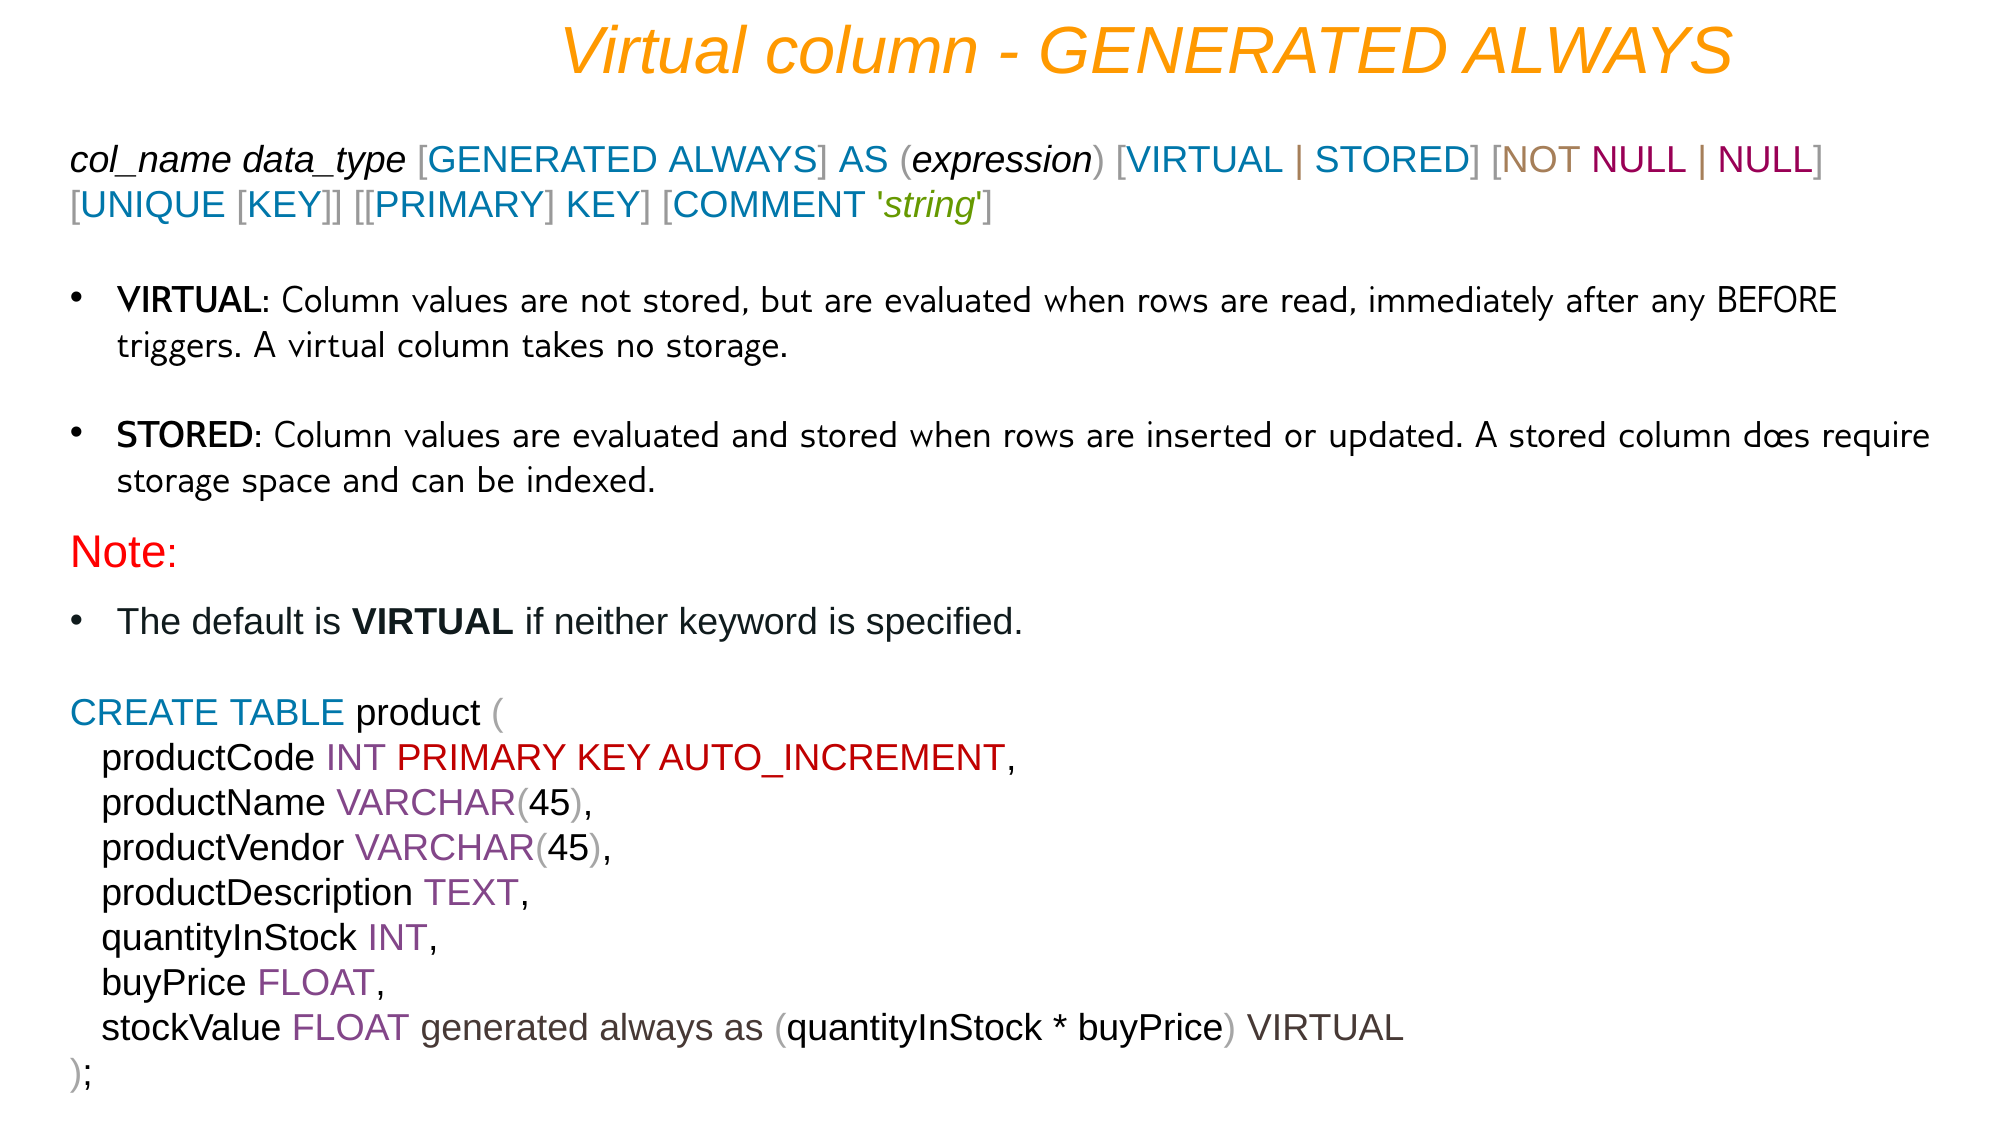

Virtual column - GENERATED ALWAYS
col_name data_type [GENERATED ALWAYS] AS (expression) [VIRTUAL | STORED] [NOT NULL | NULL] [UNIQUE [KEY]] [[PRIMARY] KEY] [COMMENT 'string']
VIRTUAL: Column values are not stored, but are evaluated when rows are read, immediately after any BEFORE triggers. A virtual column takes no storage.

STORED: Column values are evaluated and stored when rows are inserted or updated. A stored column does require storage space and can be indexed.
Note:

The default is VIRTUAL if neither keyword is specified.
CREATE TABLE product (
   productCode INT PRIMARY KEY AUTO_INCREMENT,
   productName VARCHAR(45),
   productVendor VARCHAR(45),
   productDescription TEXT,
   quantityInStock INT,
   buyPrice FLOAT,
   stockValue FLOAT generated always as (quantityInStock * buyPrice) VIRTUAL
);